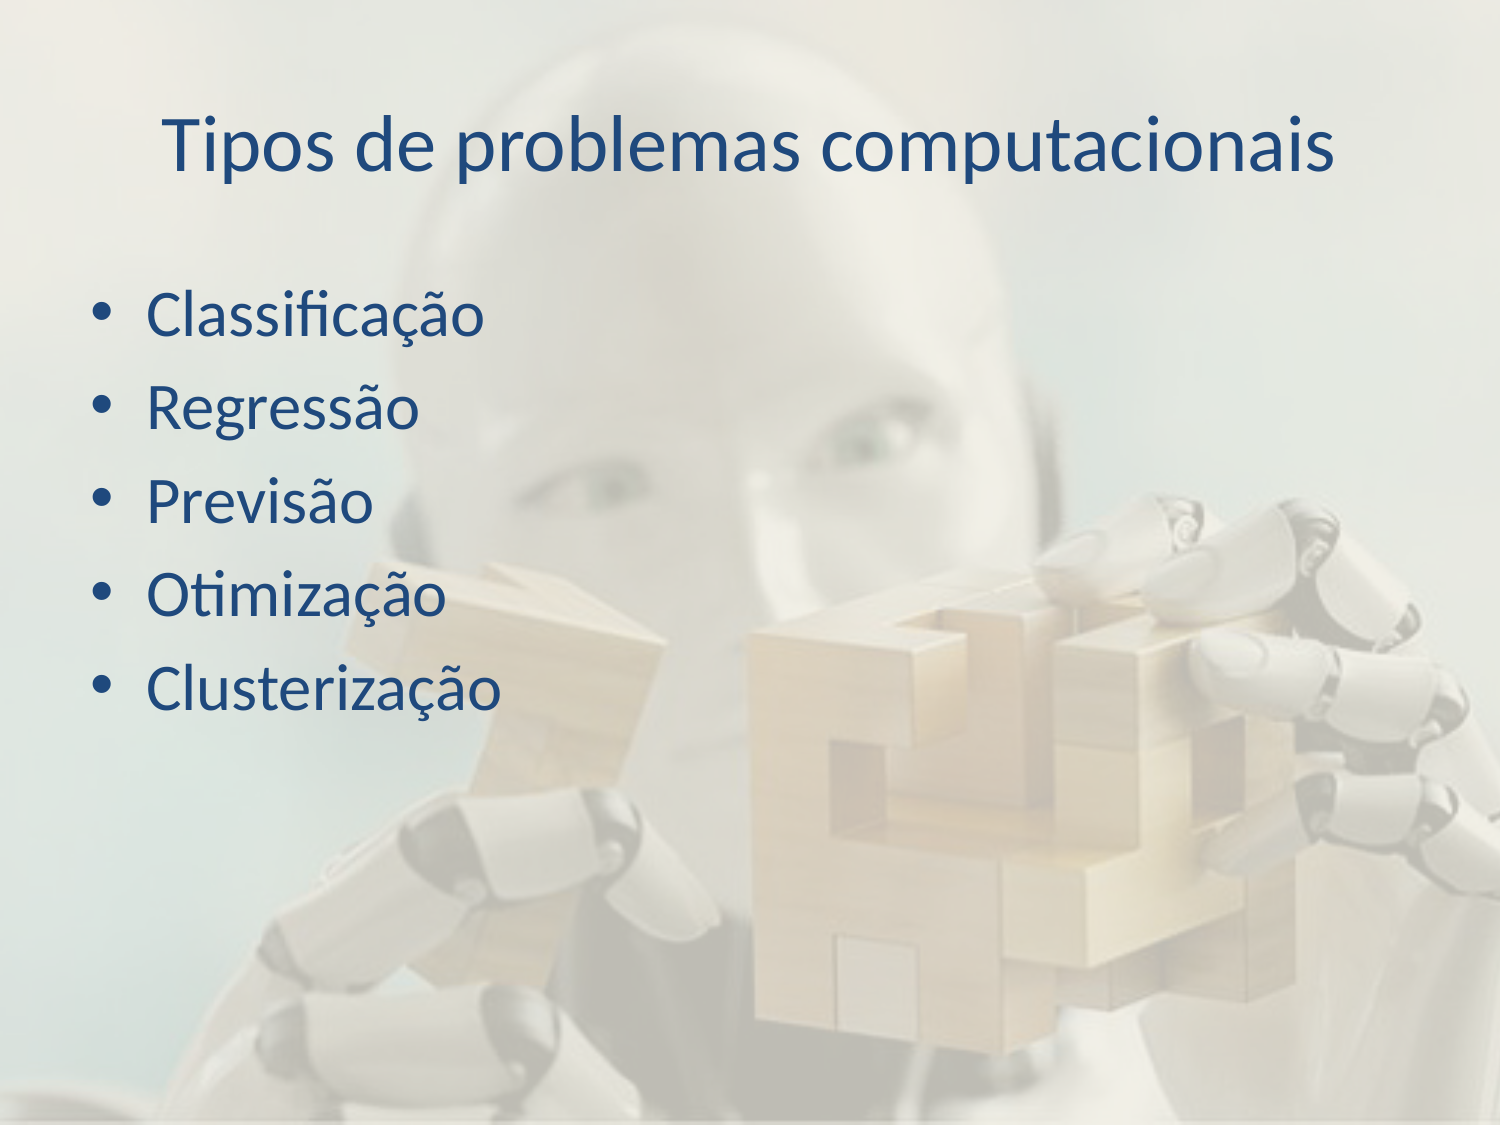

# Tipos de problemas computacionais
Classificação
Regressão
Previsão
Otimização
Clusterização